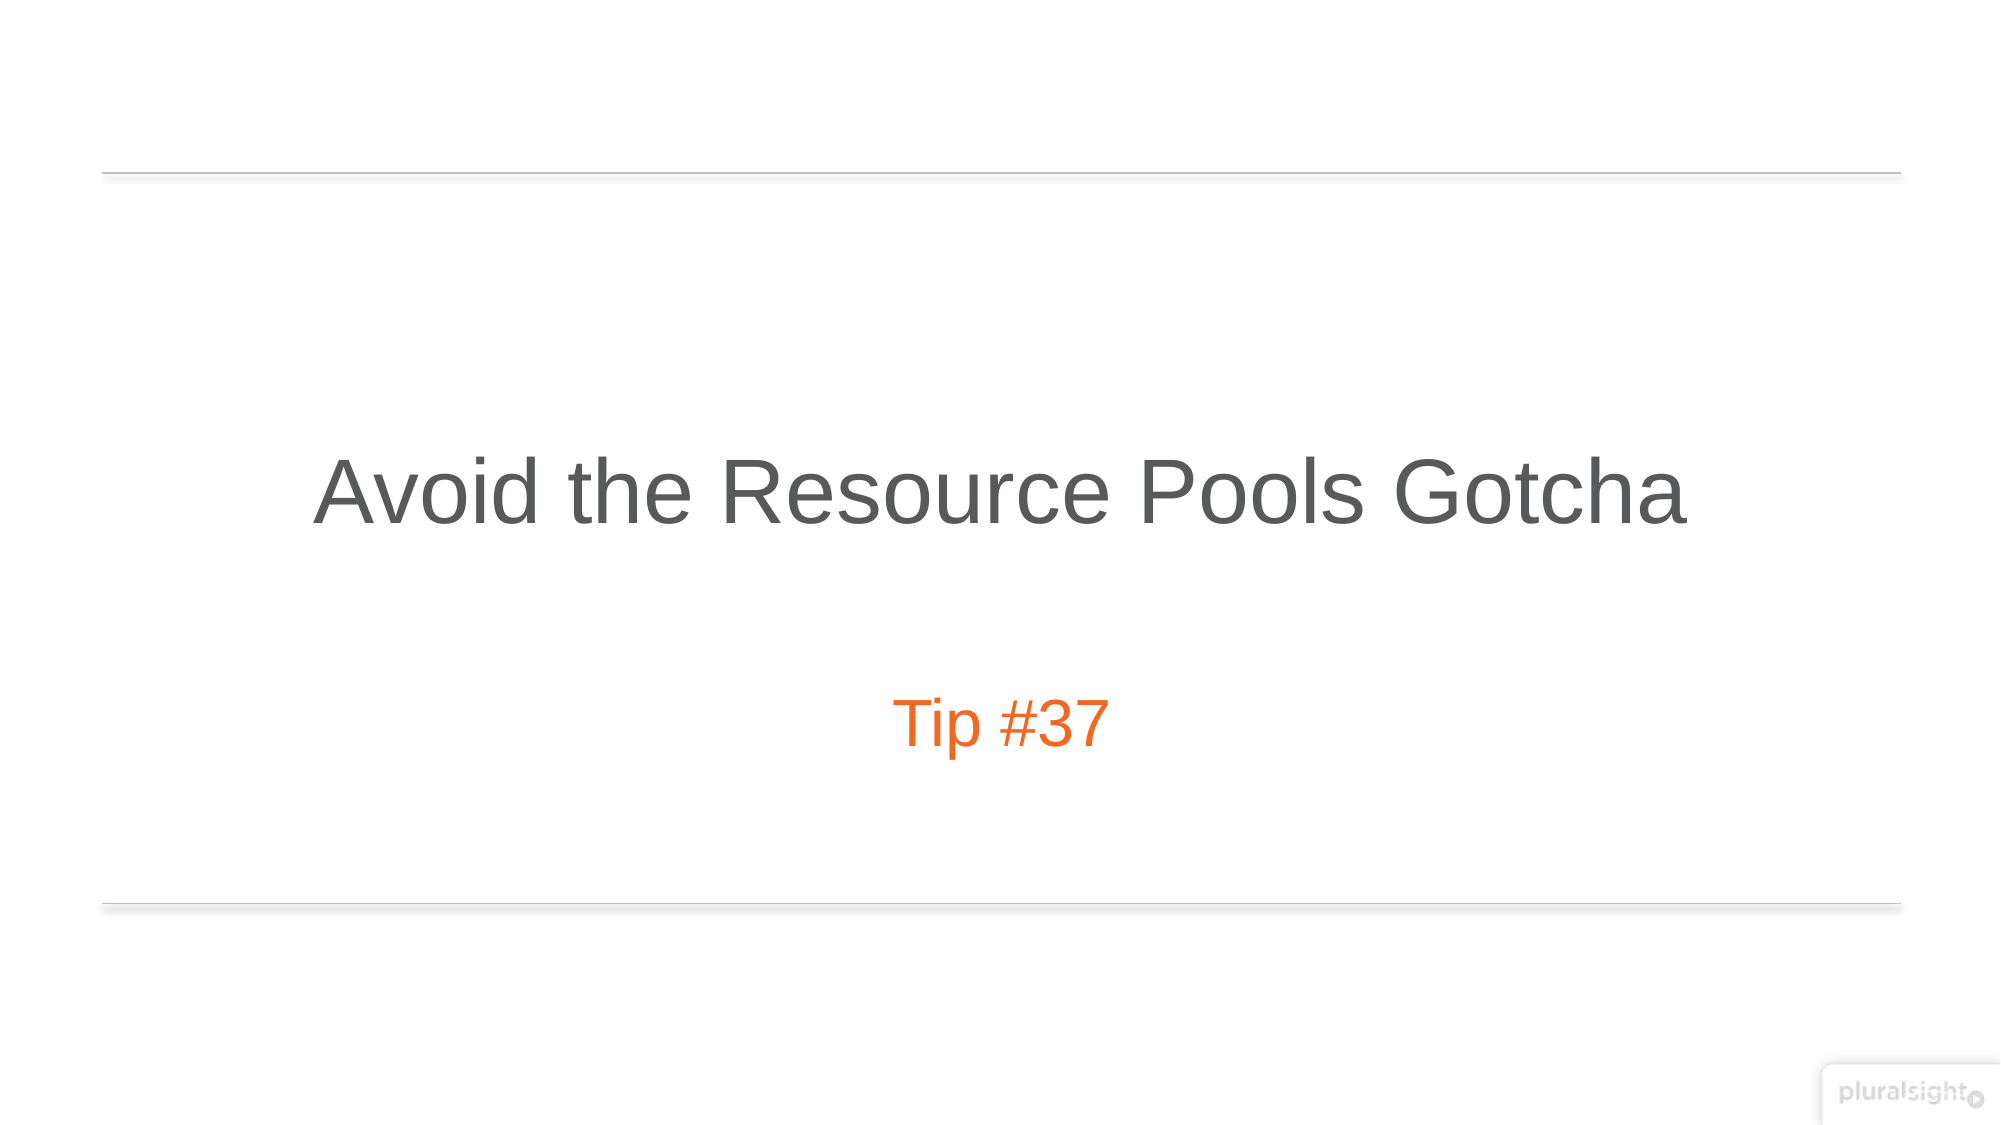

Avoid the Resource Pools Gotcha

Tip #37